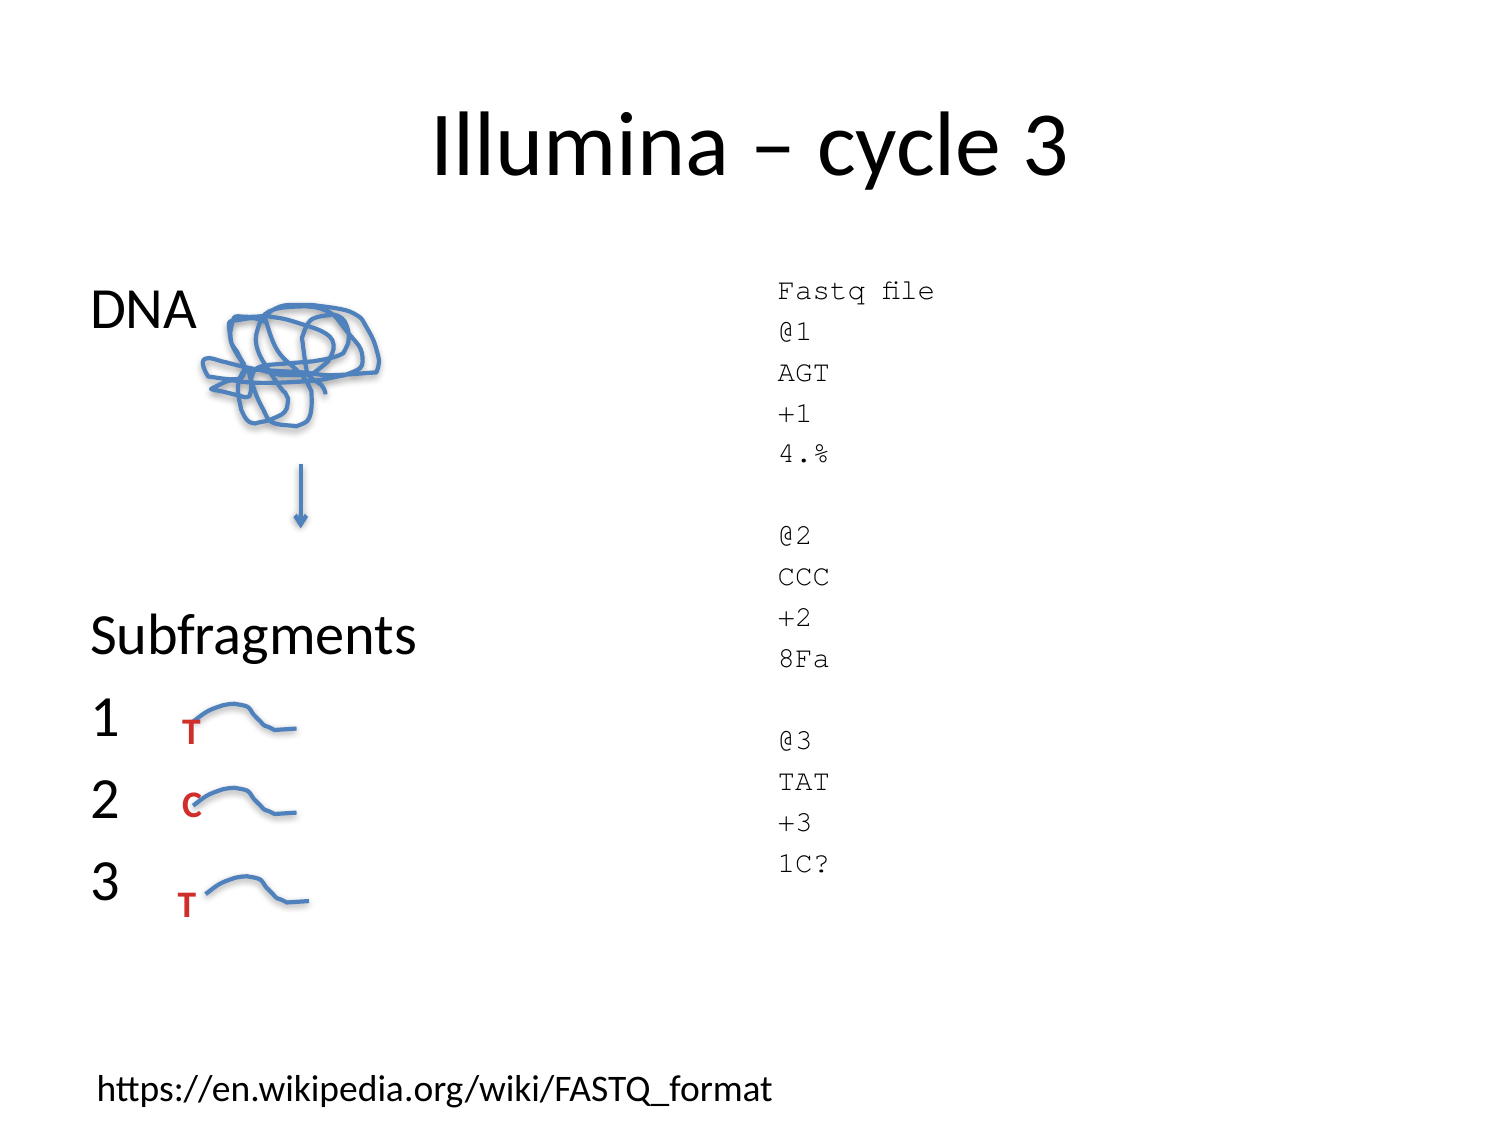

# Illumina – cycle 3
DNA

Subfragments
1
2
3
Fastq file
@1
AGT
+1
4.%

@2
CCC
+2
8Fa

@3
TAT
+3
1C?

T

C

T

https://en.wikipedia.org/wiki/FASTQ_format